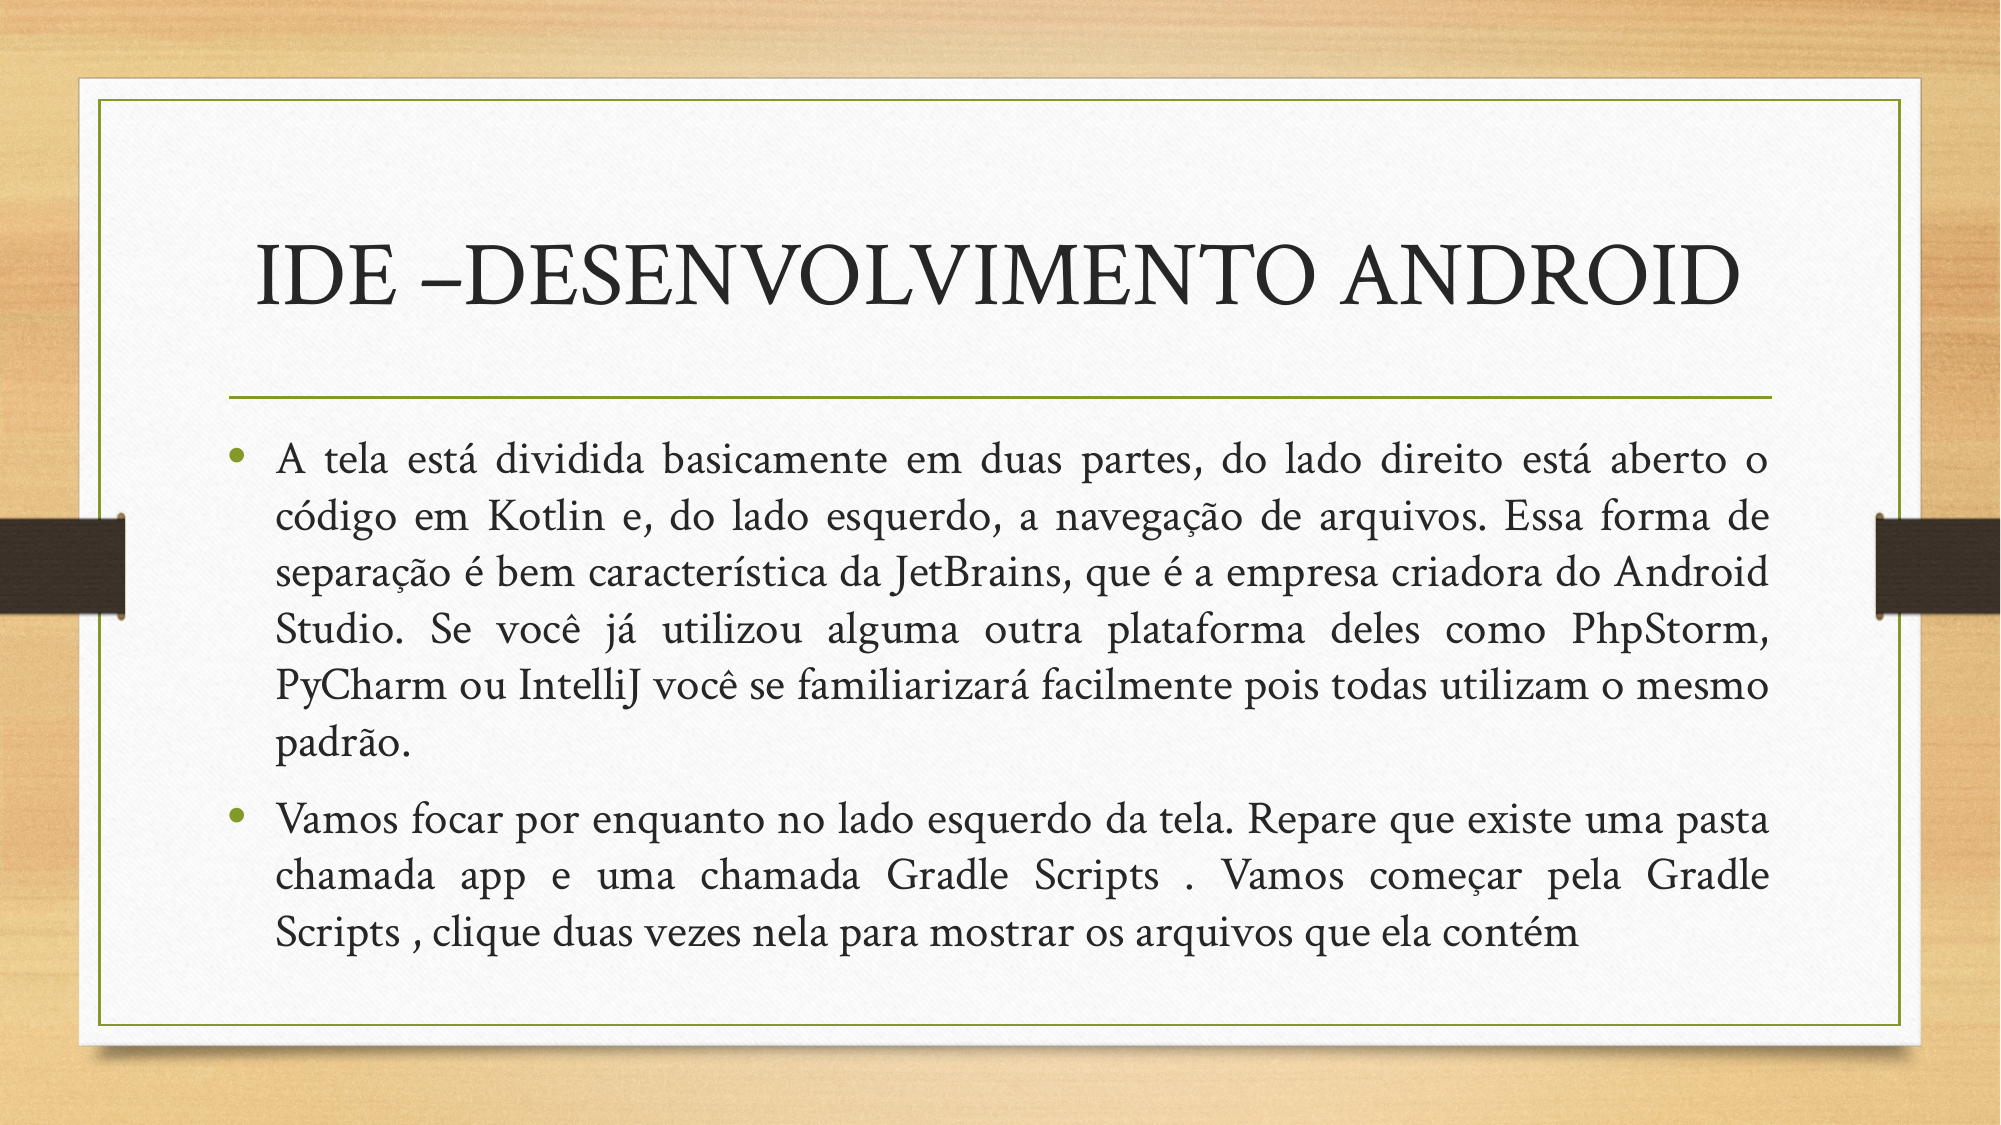

# IDE –DESENVOLVIMENTO ANDROID
A tela está dividida basicamente em duas partes, do lado direito está aberto o código em Kotlin e, do lado esquerdo, a navegação de arquivos. Essa forma de separação é bem característica da JetBrains, que é a empresa criadora do Android Studio. Se você já utilizou alguma outra plataforma deles como PhpStorm, PyCharm ou IntelliJ você se familiarizará facilmente pois todas utilizam o mesmo padrão.
Vamos focar por enquanto no lado esquerdo da tela. Repare que existe uma pasta chamada app e uma chamada Gradle Scripts . Vamos começar pela Gradle Scripts , clique duas vezes nela para mostrar os arquivos que ela contém